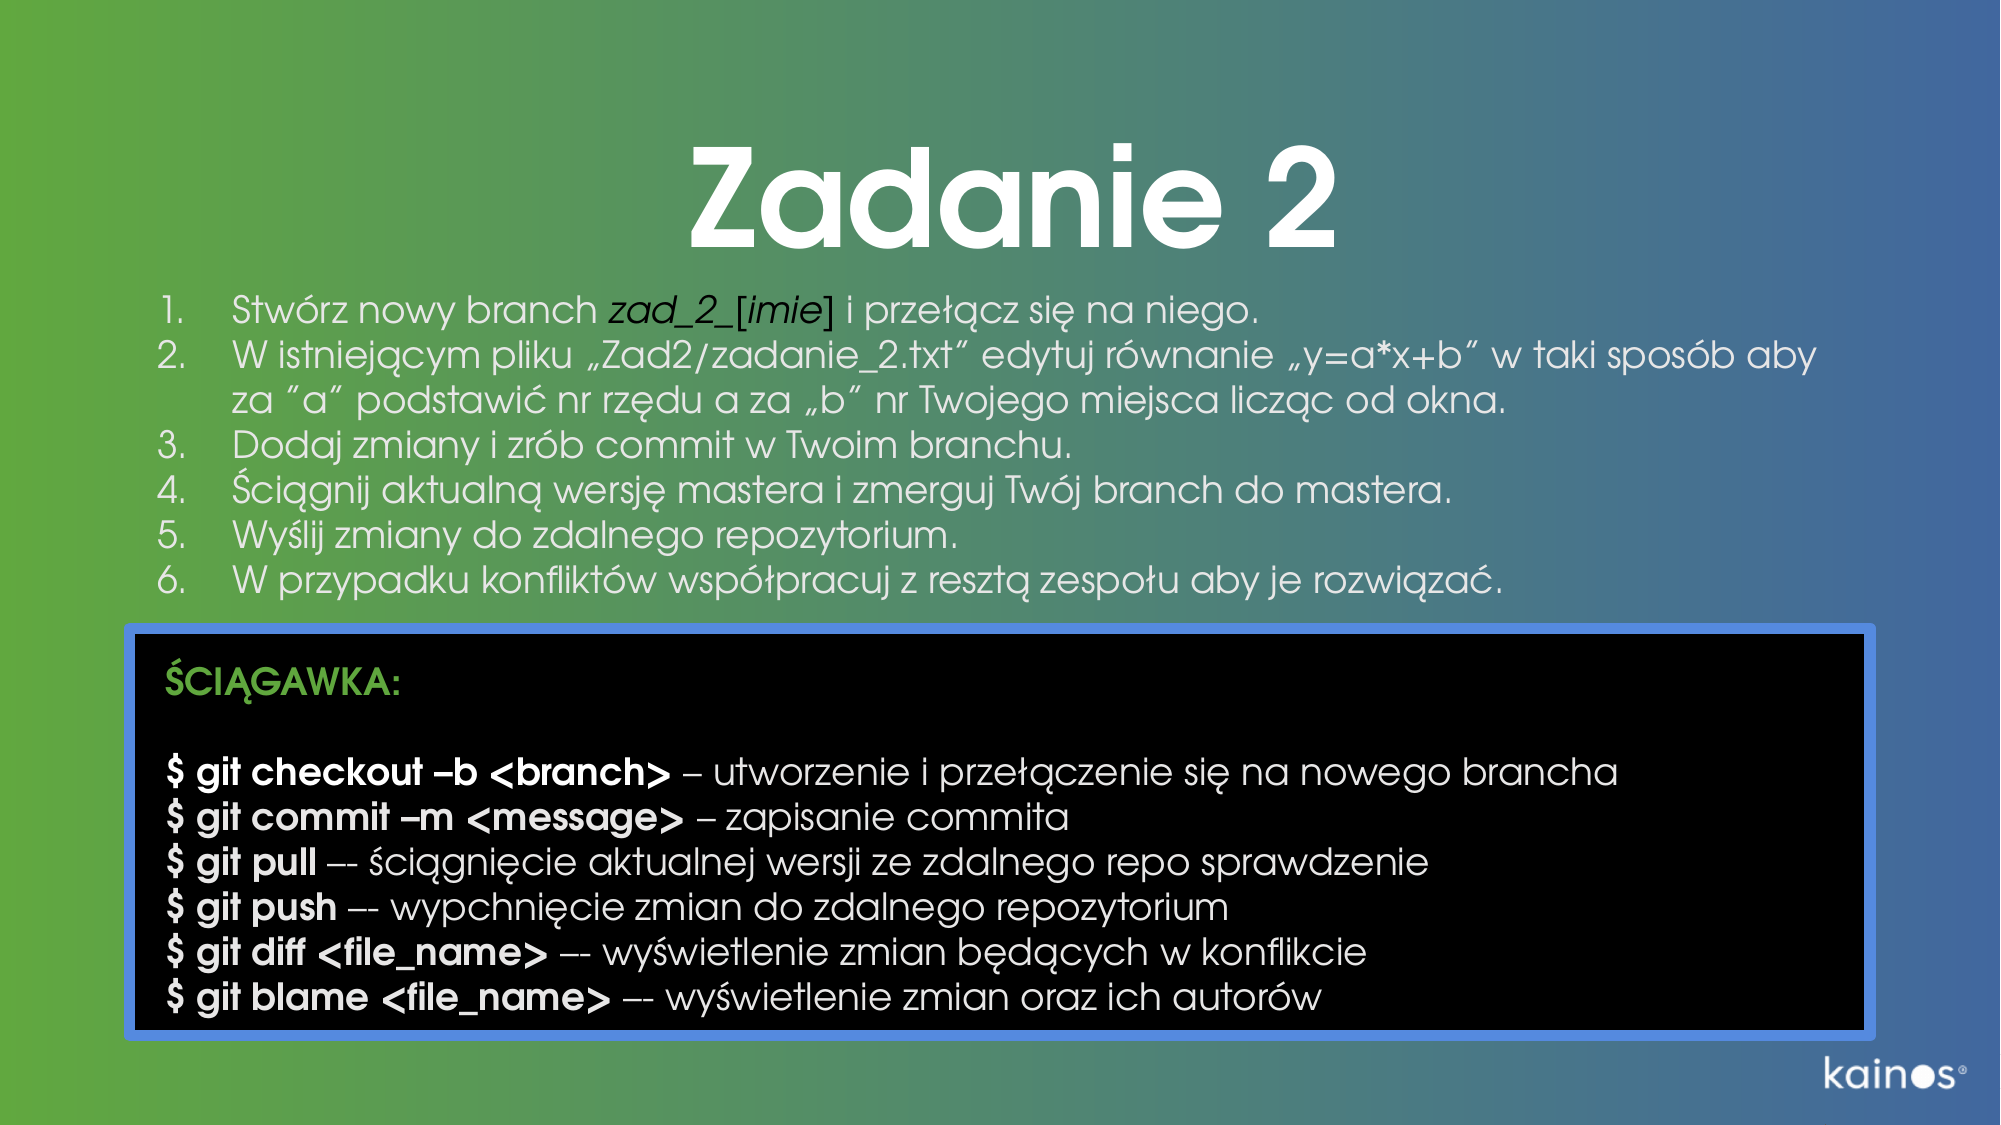

# Zadanie 2
Stwórz nowy branch zad_2_[imie] i przełącz się na niego.
W istniejącym pliku „Zad2/zadanie_2.txt” edytuj równanie „y=a*x+b” w taki sposób aby za ”a” podstawić nr rzędu a za „b” nr Twojego miejsca licząc od okna.
Dodaj zmiany i zrób commit w Twoim branchu.
Ściągnij aktualną wersję mastera i zmerguj Twój branch do mastera.
Wyślij zmiany do zdalnego repozytorium.
W przypadku konfliktów współpracuj z resztą zespołu aby je rozwiązać.
ŚCIĄGAWKA:

$ git checkout –b <branch> – utworzenie i przełączenie się na nowego brancha
$ git commit –m <message> – zapisanie commita
$ git pull –- ściągnięcie aktualnej wersji ze zdalnego repo sprawdzenie
$ git push –- wypchnięcie zmian do zdalnego repozytorium
$ git diff <file_name> –- wyświetlenie zmian będących w konflikcie
$ git blame <file_name> –- wyświetlenie zmian oraz ich autorów